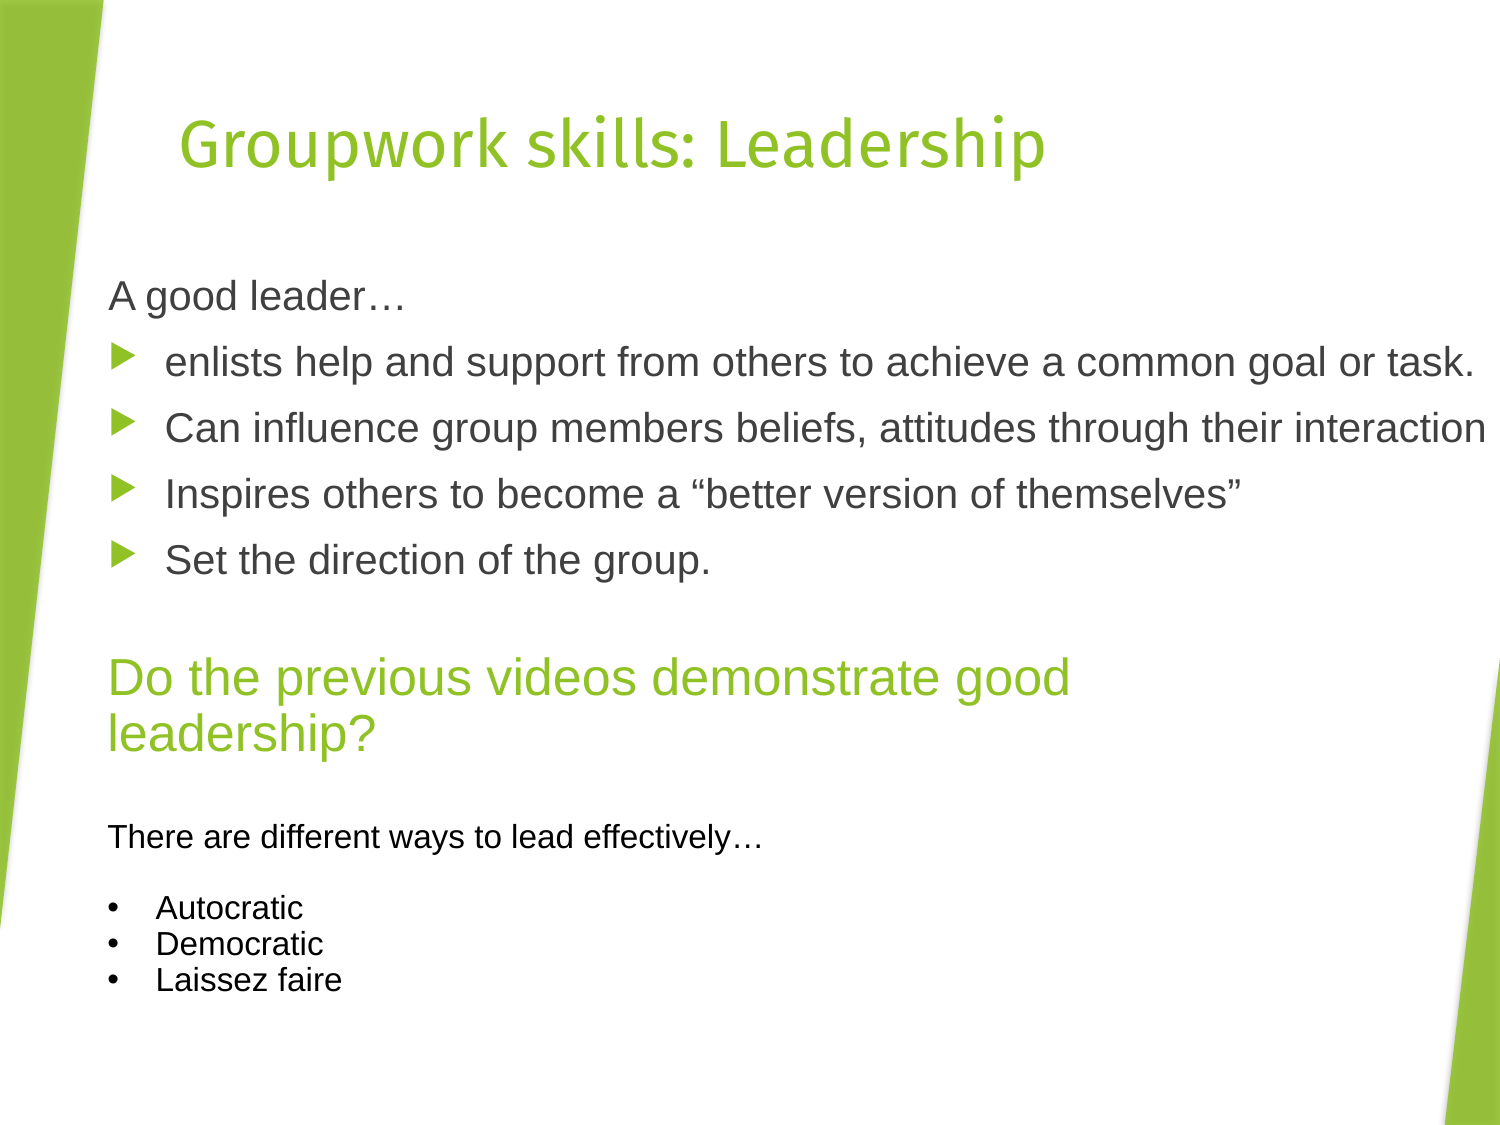

# Groupwork skills: Leadership
A good leader…
enlists help and support from others to achieve a common goal or task.
Can influence group members beliefs, attitudes through their interaction
Inspires others to become a “better version of themselves”
Set the direction of the group.

Do the previous videos demonstrate good leadership?

There are different ways to lead effectively…

Autocratic
Democratic
Laissez faire